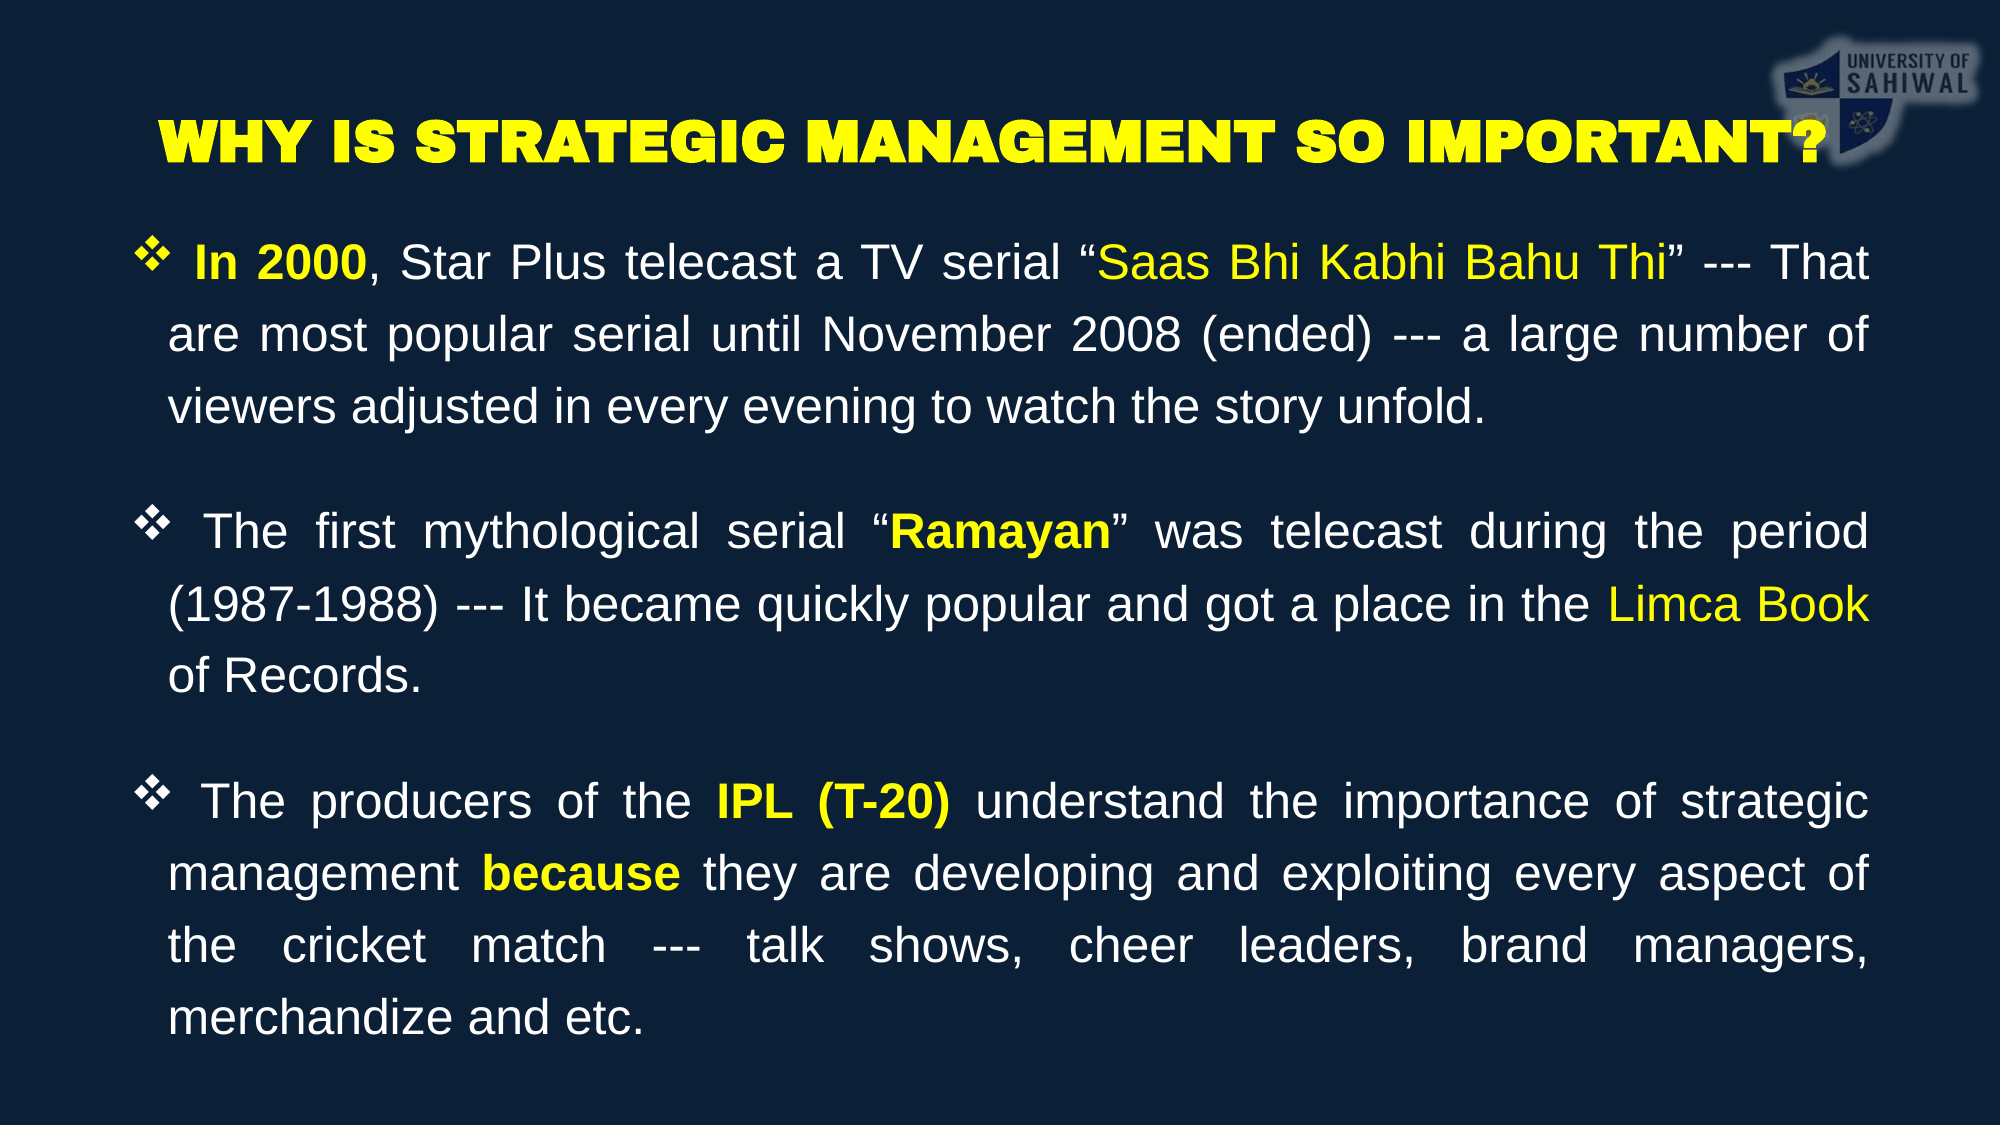

WHY IS STRATEGIC MANAGEMENT SO IMPORTANT?

 In 2000, Star Plus telecast a TV serial “Saas Bhi Kabhi Bahu Thi” --- That are most popular serial until November 2008 (ended) --- a large number of viewers adjusted in every evening to watch the story unfold.

 The first mythological serial “Ramayan” was telecast during the period (1987-1988) --- It became quickly popular and got a place in the Limca Book of Records.

 The producers of the IPL (T-20) understand the importance of strategic management because they are developing and exploiting every aspect of the cricket match --- talk shows, cheer leaders, brand managers, merchandize and etc.